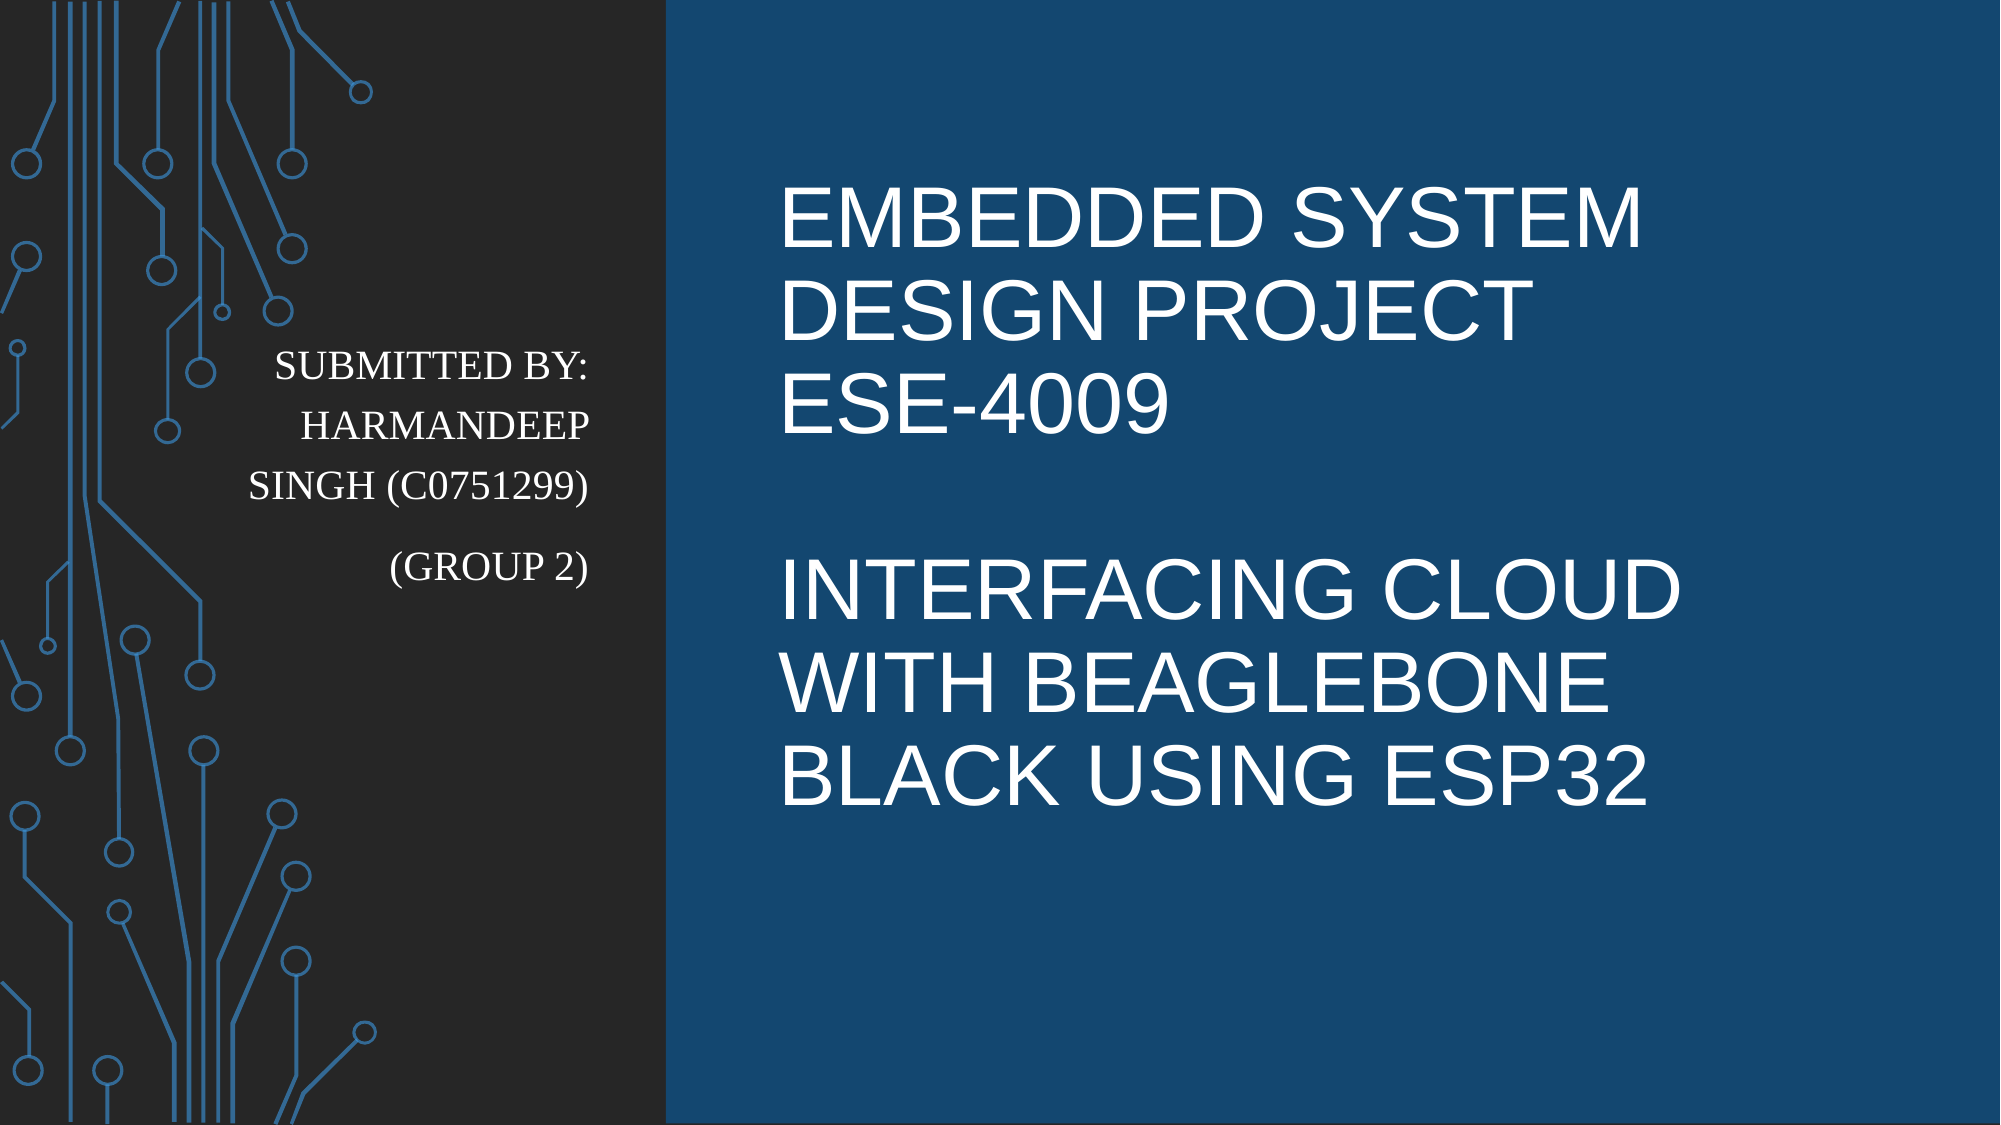

Submitted by: HARMANDEEP SINGH (C0751299)
(Group 2)

# EMBEDDED SYSTEM DESIGN PROJECT ESE-4009 Interfacing Cloud with beaglebone black using ESP32